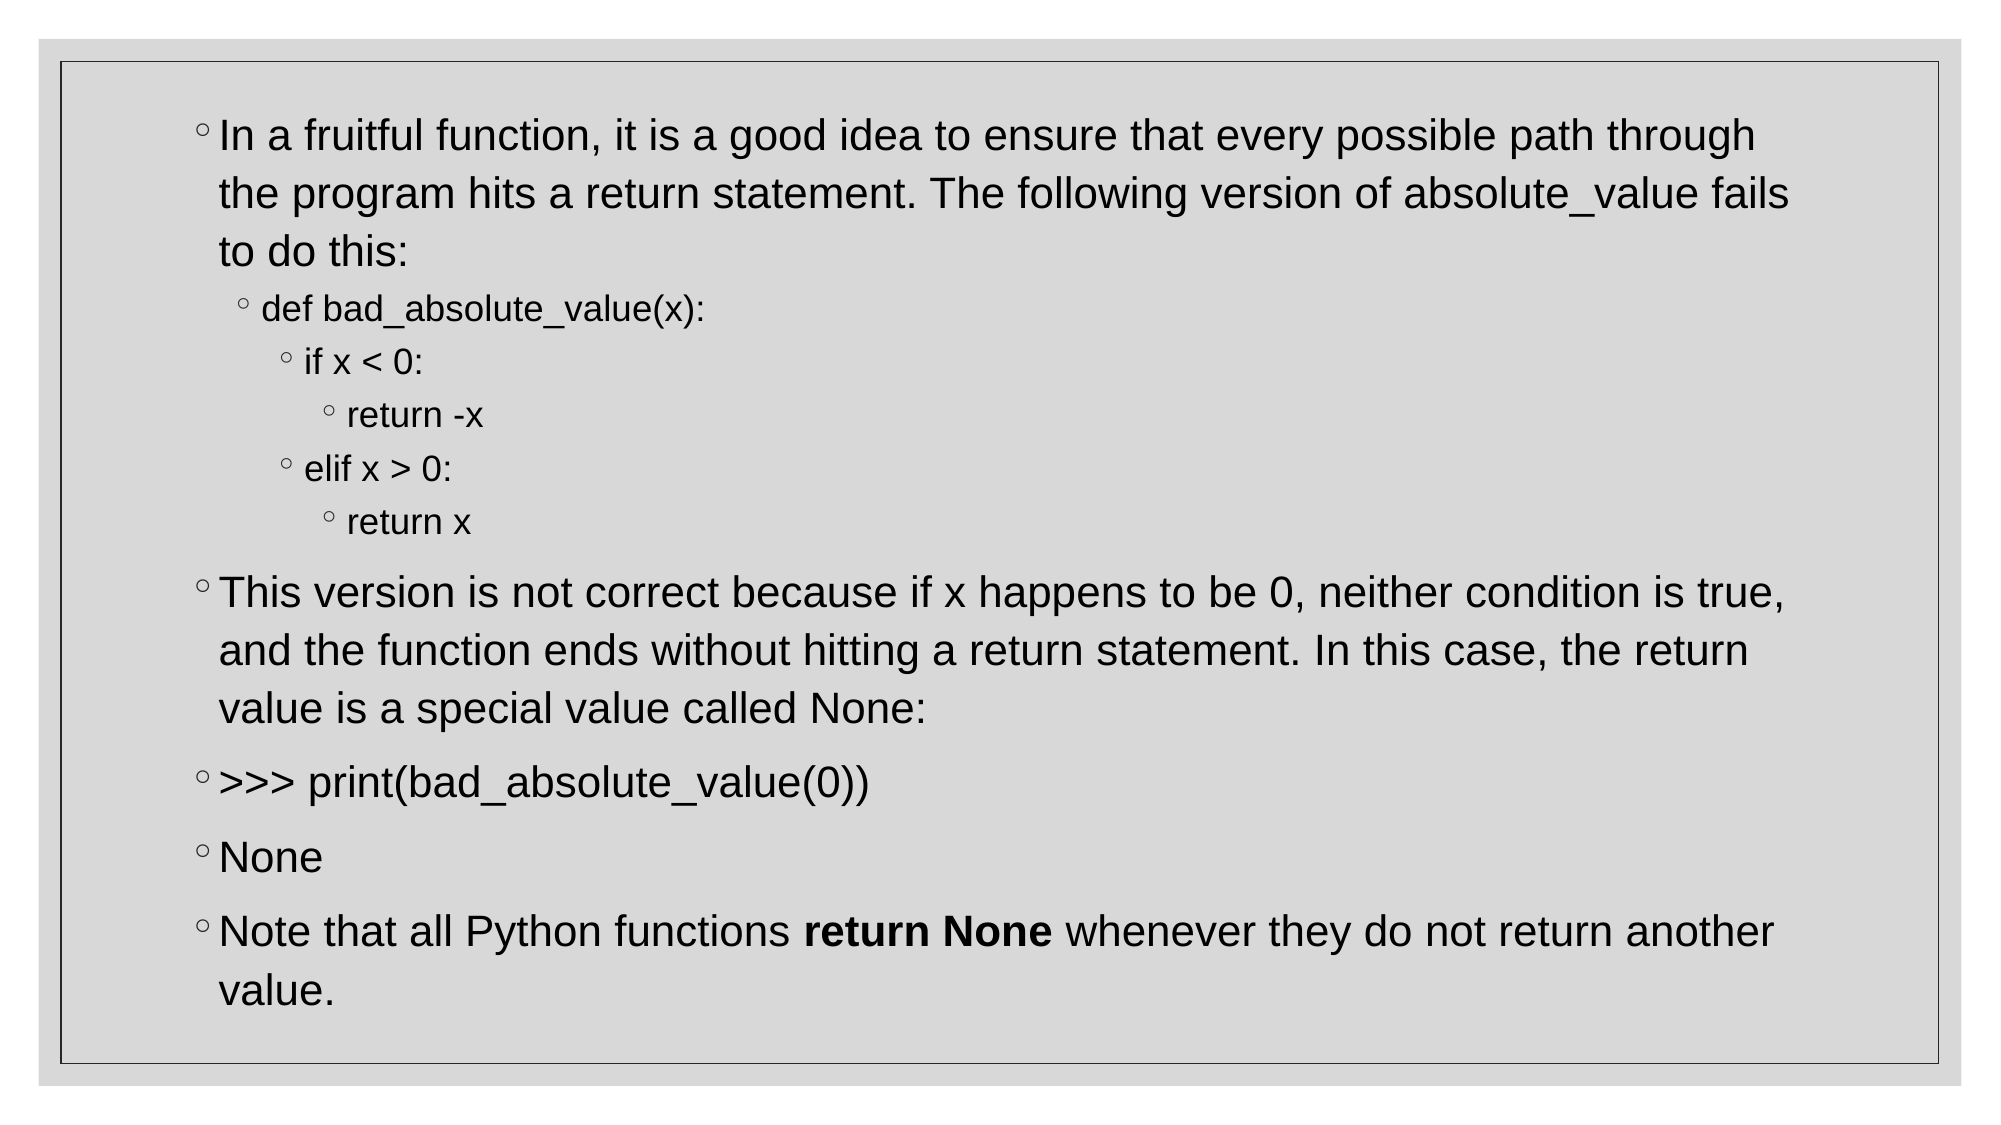

In a fruitful function, it is a good idea to ensure that every possible path through the program hits a return statement. The following version of absolute_value fails to do this:
def bad_absolute_value(x):
if x < 0:
return -x
elif x > 0:
return x
This version is not correct because if x happens to be 0, neither condition is true, and the function ends without hitting a return statement. In this case, the return value is a special value called None:
>>> print(bad_absolute_value(0))
None
Note that all Python functions return None whenever they do not return another value.